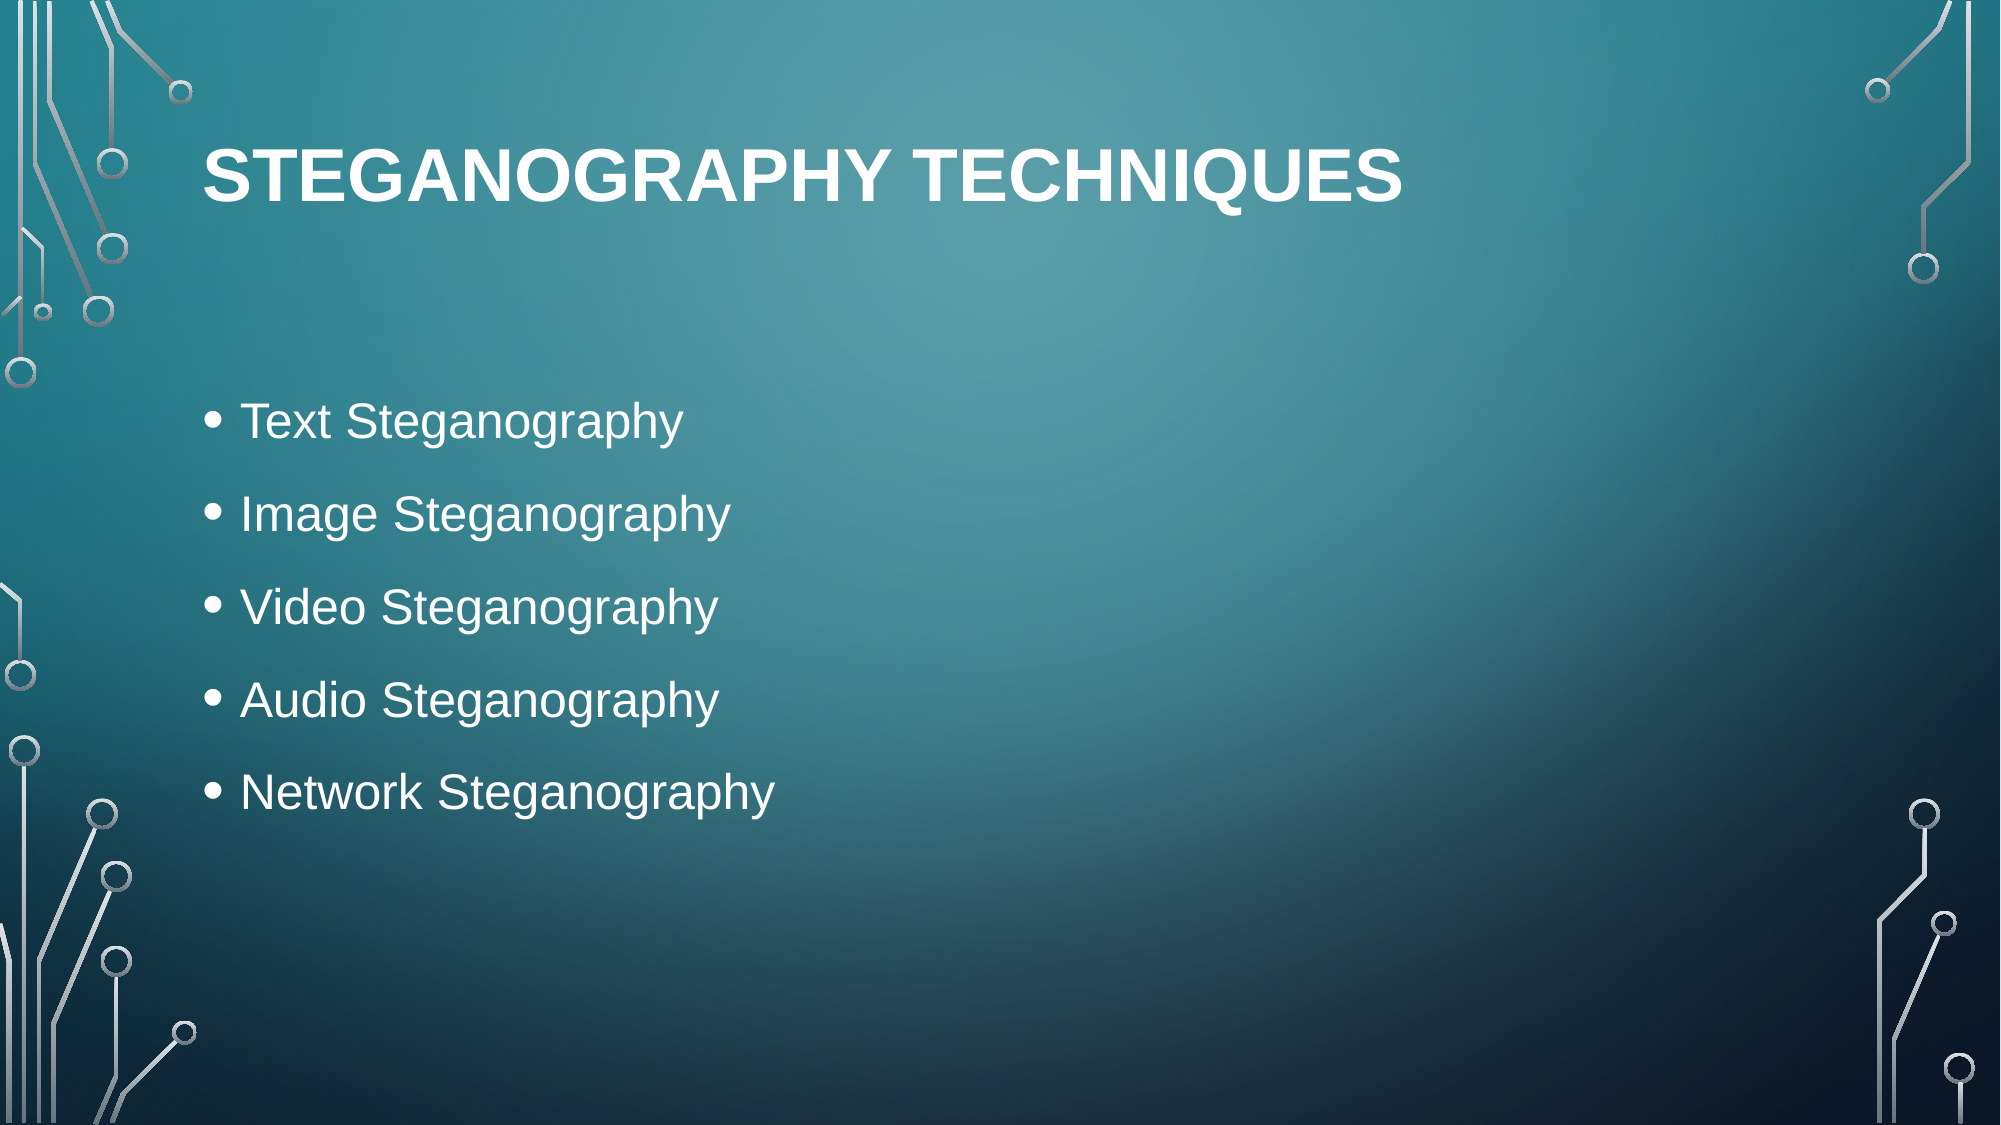

# Steganography Techniques
Text Steganography
Image Steganography
Video Steganography
Audio Steganography
Network Steganography